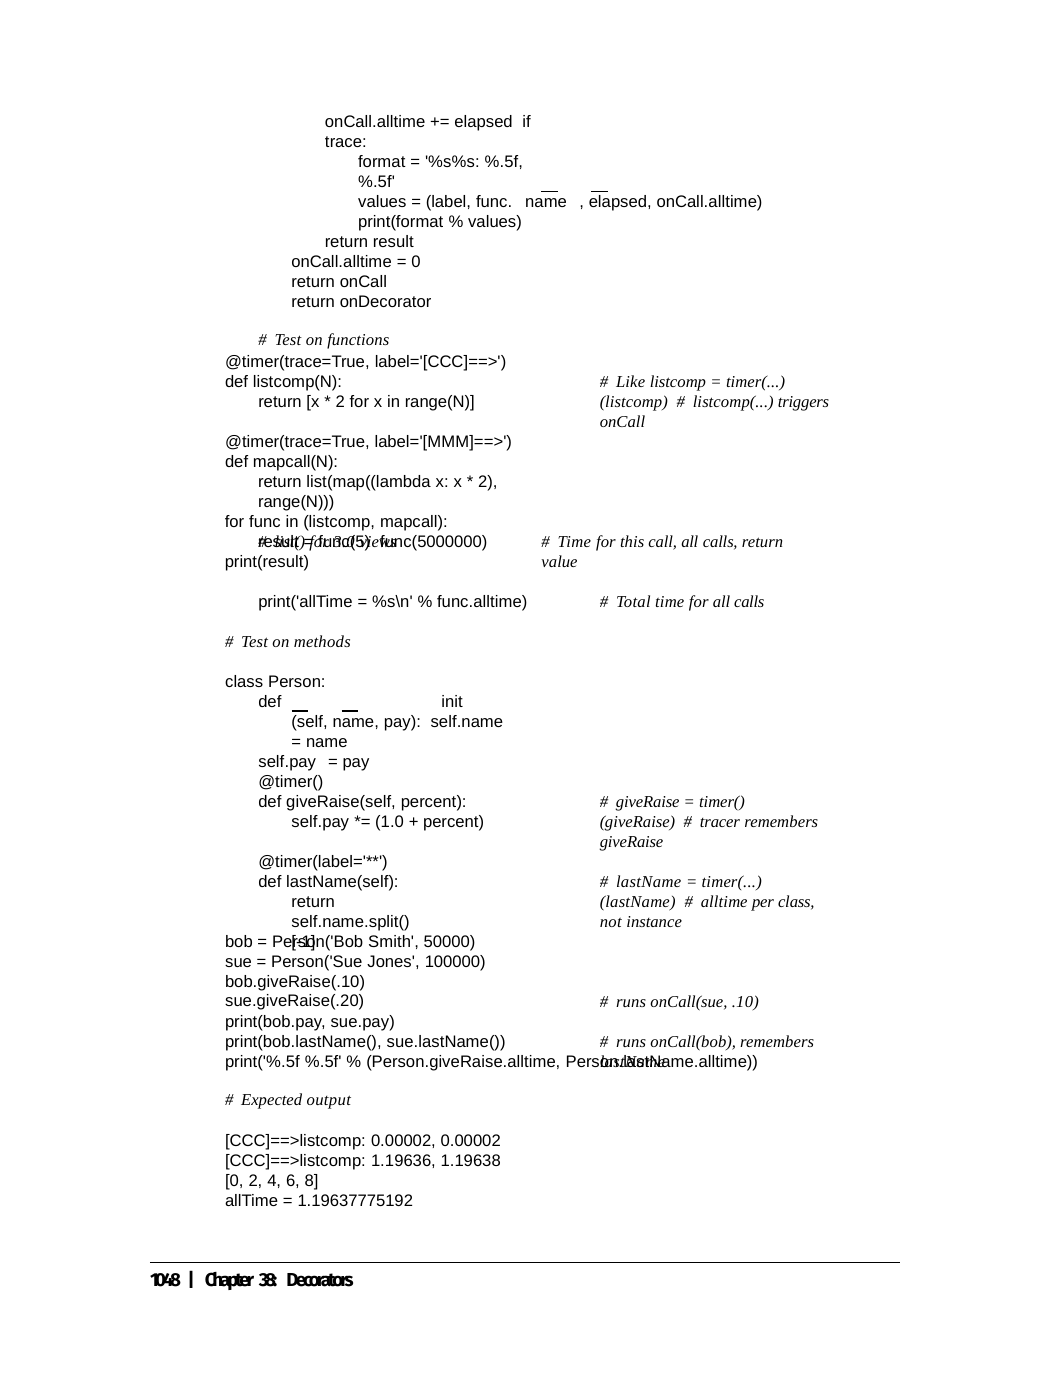

onCall.alltime += elapsed  if trace:
format = '%s%s: %.5f, %.5f'
values = (label, func. name , elapsed, onCall.alltime)  print(format % values)
return result  onCall.alltime = 0  return onCall
return onDecorator

# Test on functions

@timer(trace=True, label='[CCC]==>')  def listcomp(N):
return [x * 2 for x in range(N)]
# Like listcomp = timer(...)(listcomp)  # listcomp(...) triggers onCall
@timer(trace=True, label='[MMM]==>')  def mapcall(N):
return list(map((lambda x: x * 2), range(N)))	# list() for 3.0 views
for func in (listcomp, mapcall):  result = func(5)  func(5000000)
print(result)
# Time for this call, all calls, return value
print('allTime = %s\n' % func.alltime)
# Total time for all calls
# Test on methods

class Person:
def		init (self, name, pay):  self.name = name
self.pay = pay

@timer()
def giveRaise(self, percent):  self.pay *= (1.0 + percent)
# giveRaise = timer()(giveRaise)  # tracer remembers giveRaise
@timer(label='**')  def lastName(self):
return self.name.split()[-1]
# lastName = timer(...)(lastName)  # alltime per class, not instance
bob = Person('Bob Smith', 50000)  sue = Person('Sue Jones', 100000)  bob.giveRaise(.10)  sue.giveRaise(.20)
print(bob.pay, sue.pay)  print(bob.lastName(), sue.lastName())
# runs onCall(sue, .10)
# runs onCall(bob), remembers lastName
print('%.5f %.5f' % (Person.giveRaise.alltime, Person.lastName.alltime))

# Expected output

[CCC]==>listcomp: 0.00002, 0.00002
[CCC]==>listcomp: 1.19636, 1.19638
[0, 2, 4, 6, 8]
allTime = 1.19637775192

1048  |  Chapter 38:  Decorators